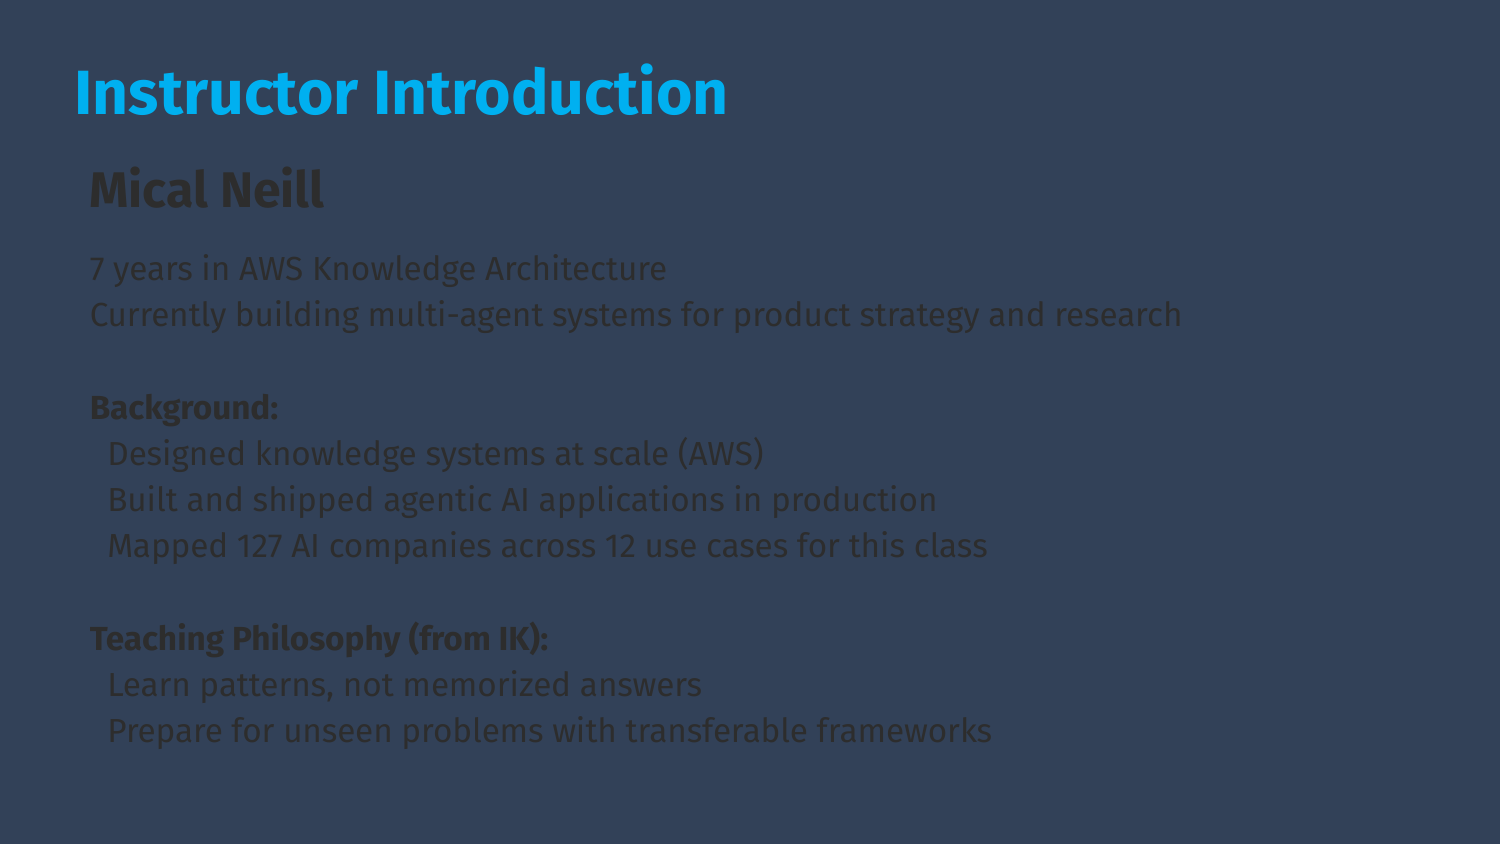

Instructor Introduction
Mical Neill
7 years in AWS Knowledge Architecture
Currently building multi-agent systems for product strategy and research

Background:
  Designed knowledge systems at scale (AWS)
  Built and shipped agentic AI applications in production
  Mapped 127 AI companies across 12 use cases for this class

Teaching Philosophy (from IK):
  Learn patterns, not memorized answers
  Prepare for unseen problems with transferable frameworks